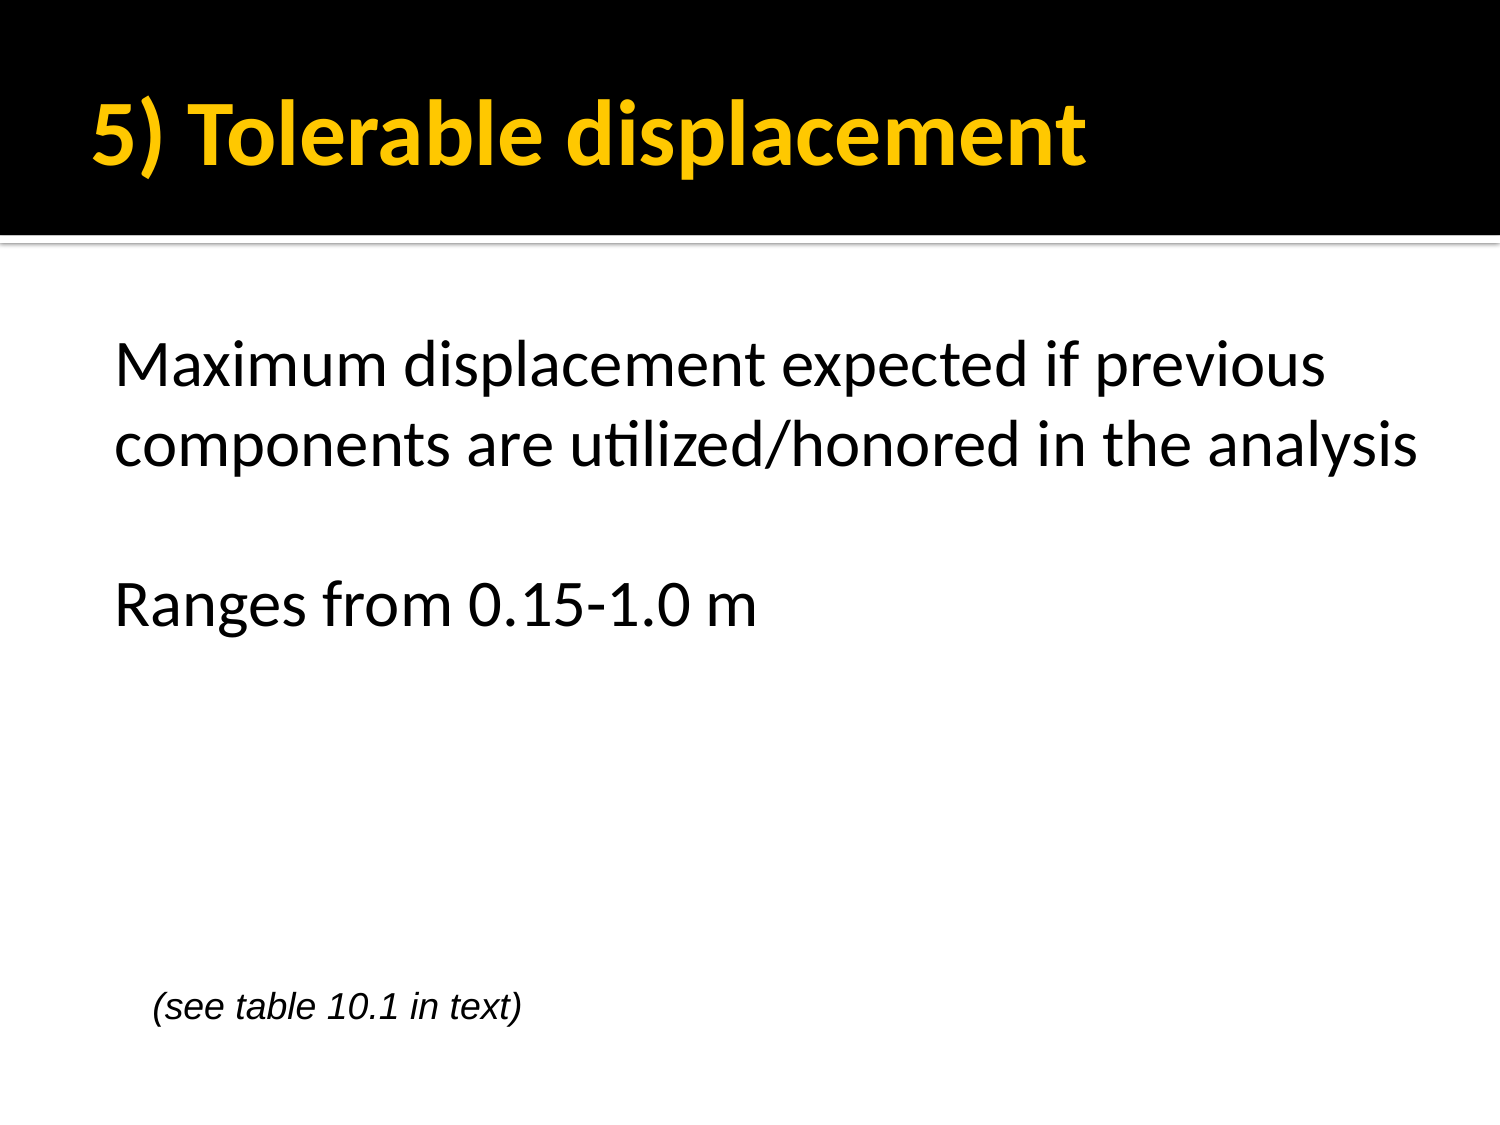

# 5) Tolerable displacement
Maximum displacement expected if previous components are utilized/honored in the analysis

Ranges from 0.15-1.0 m
(see table 10.1 in text)